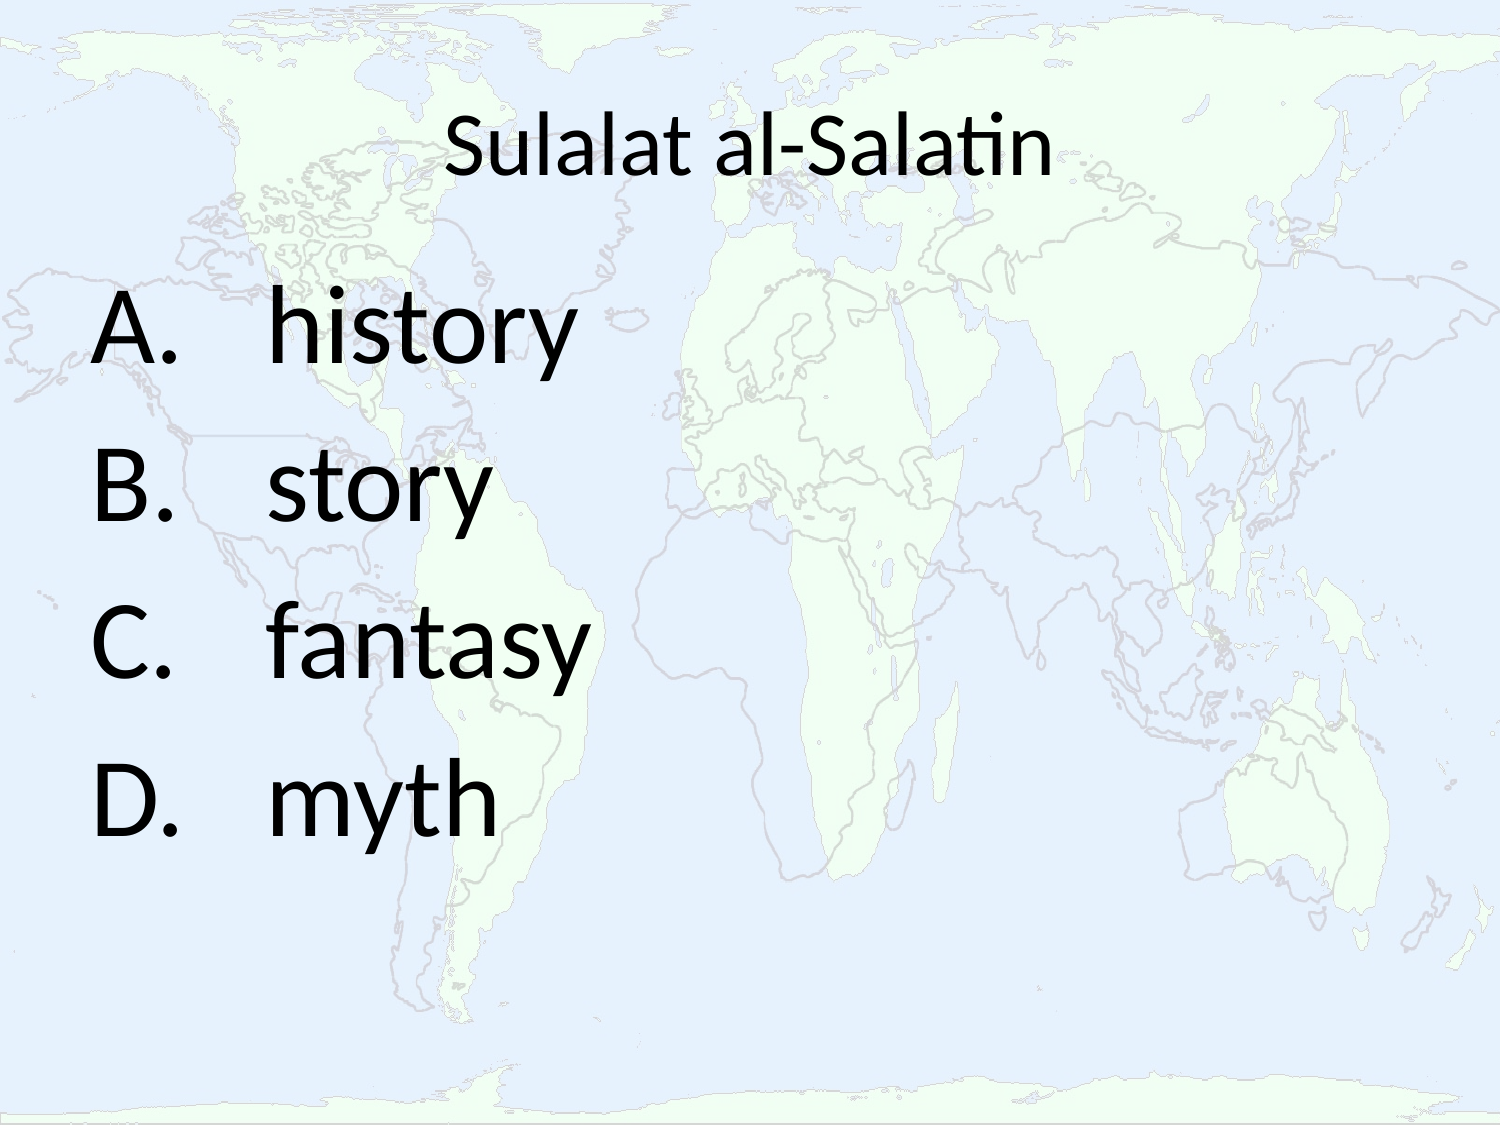

# Sulalat al-Salatin
 history
 story
 fantasy
 myth